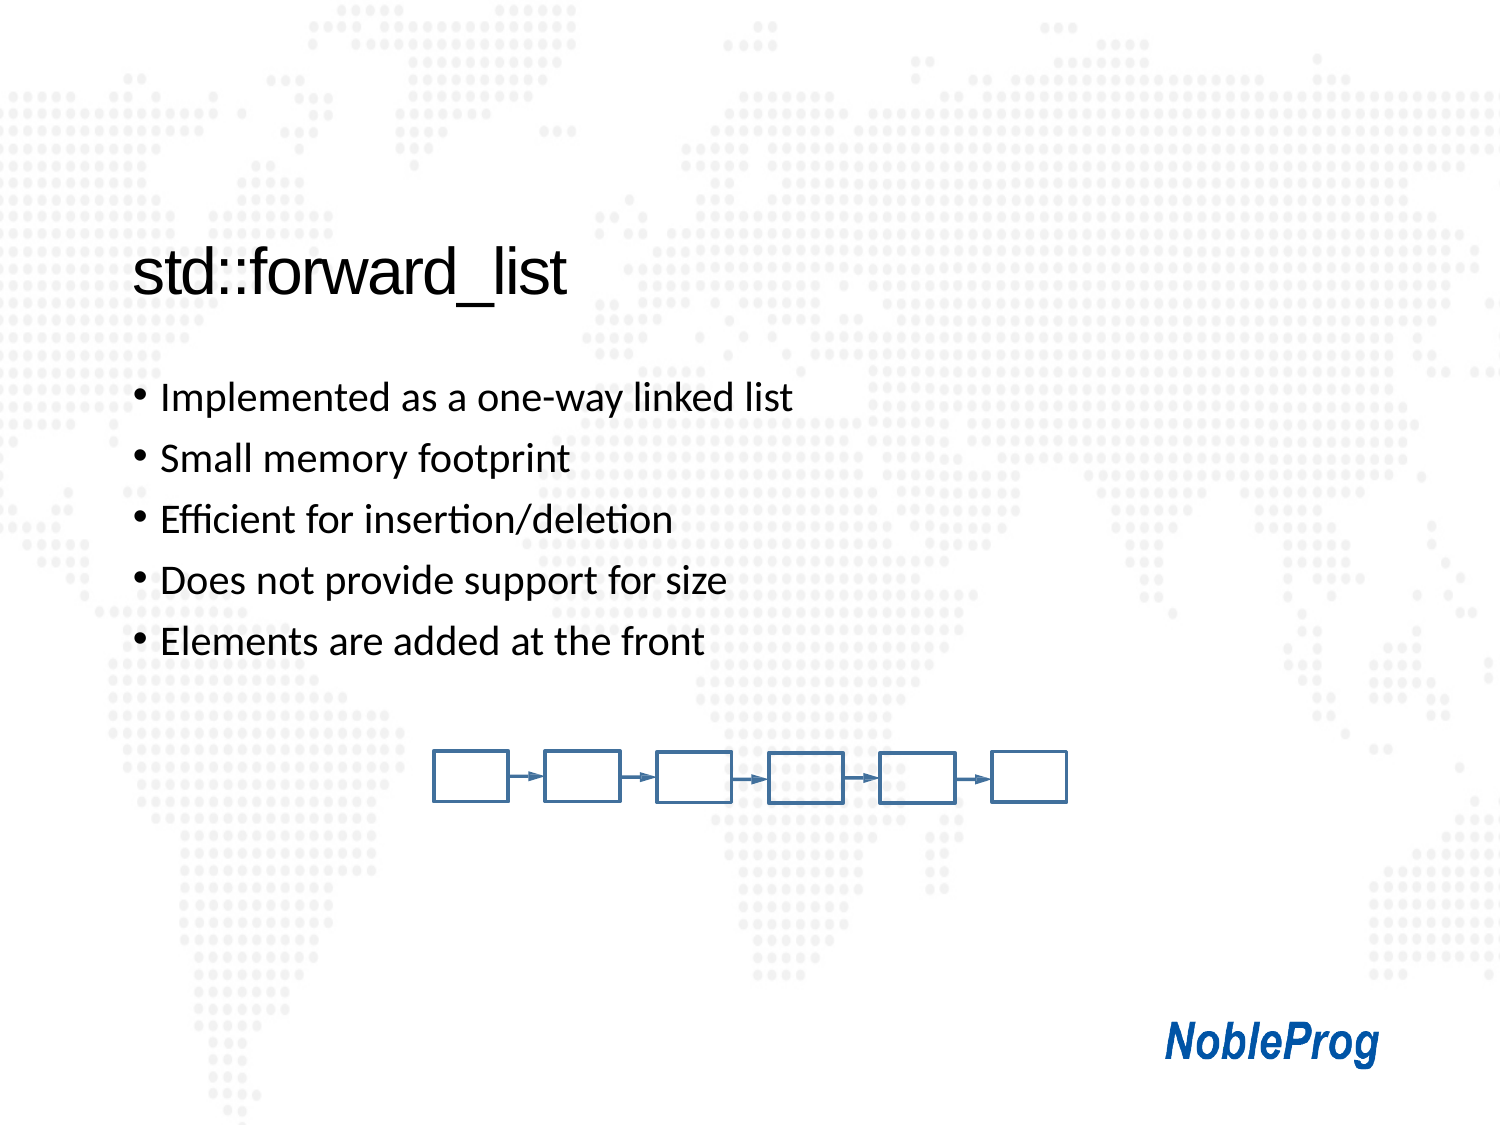

# std::forward_list
Implemented as a one-way linked list
Small memory footprint
Efficient for insertion/deletion
Does not provide support for size
Elements are added at the front